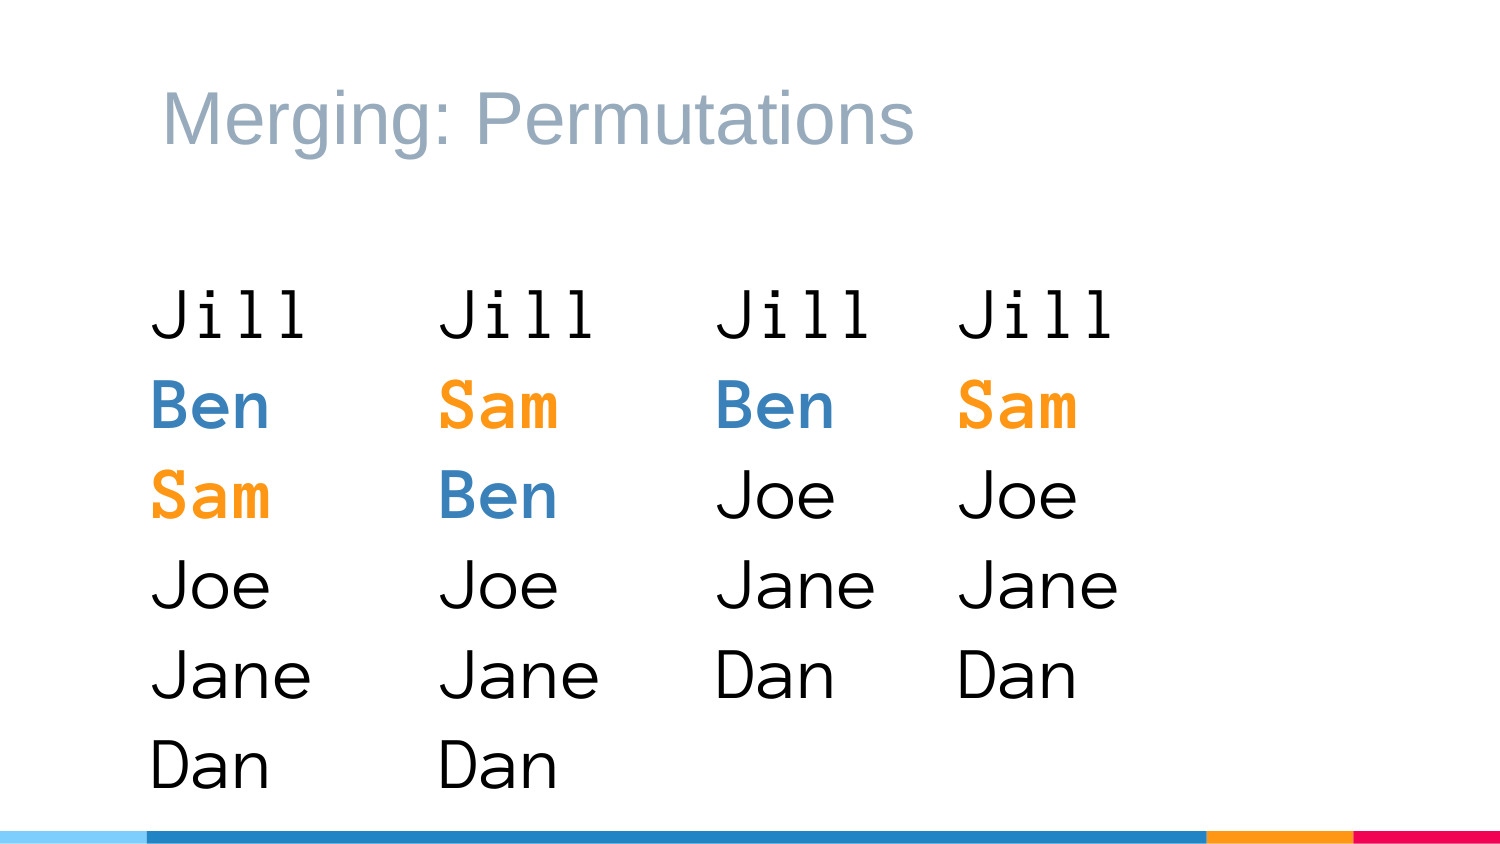

# Merging: Permutations
Jill
Ben
Sam
Joe
Jane
Dan
Jill
Sam
Ben
Joe
Jane
Dan
Jill
Ben
Joe
Jane
Dan
Jill
Sam
Joe
Jane
Dan